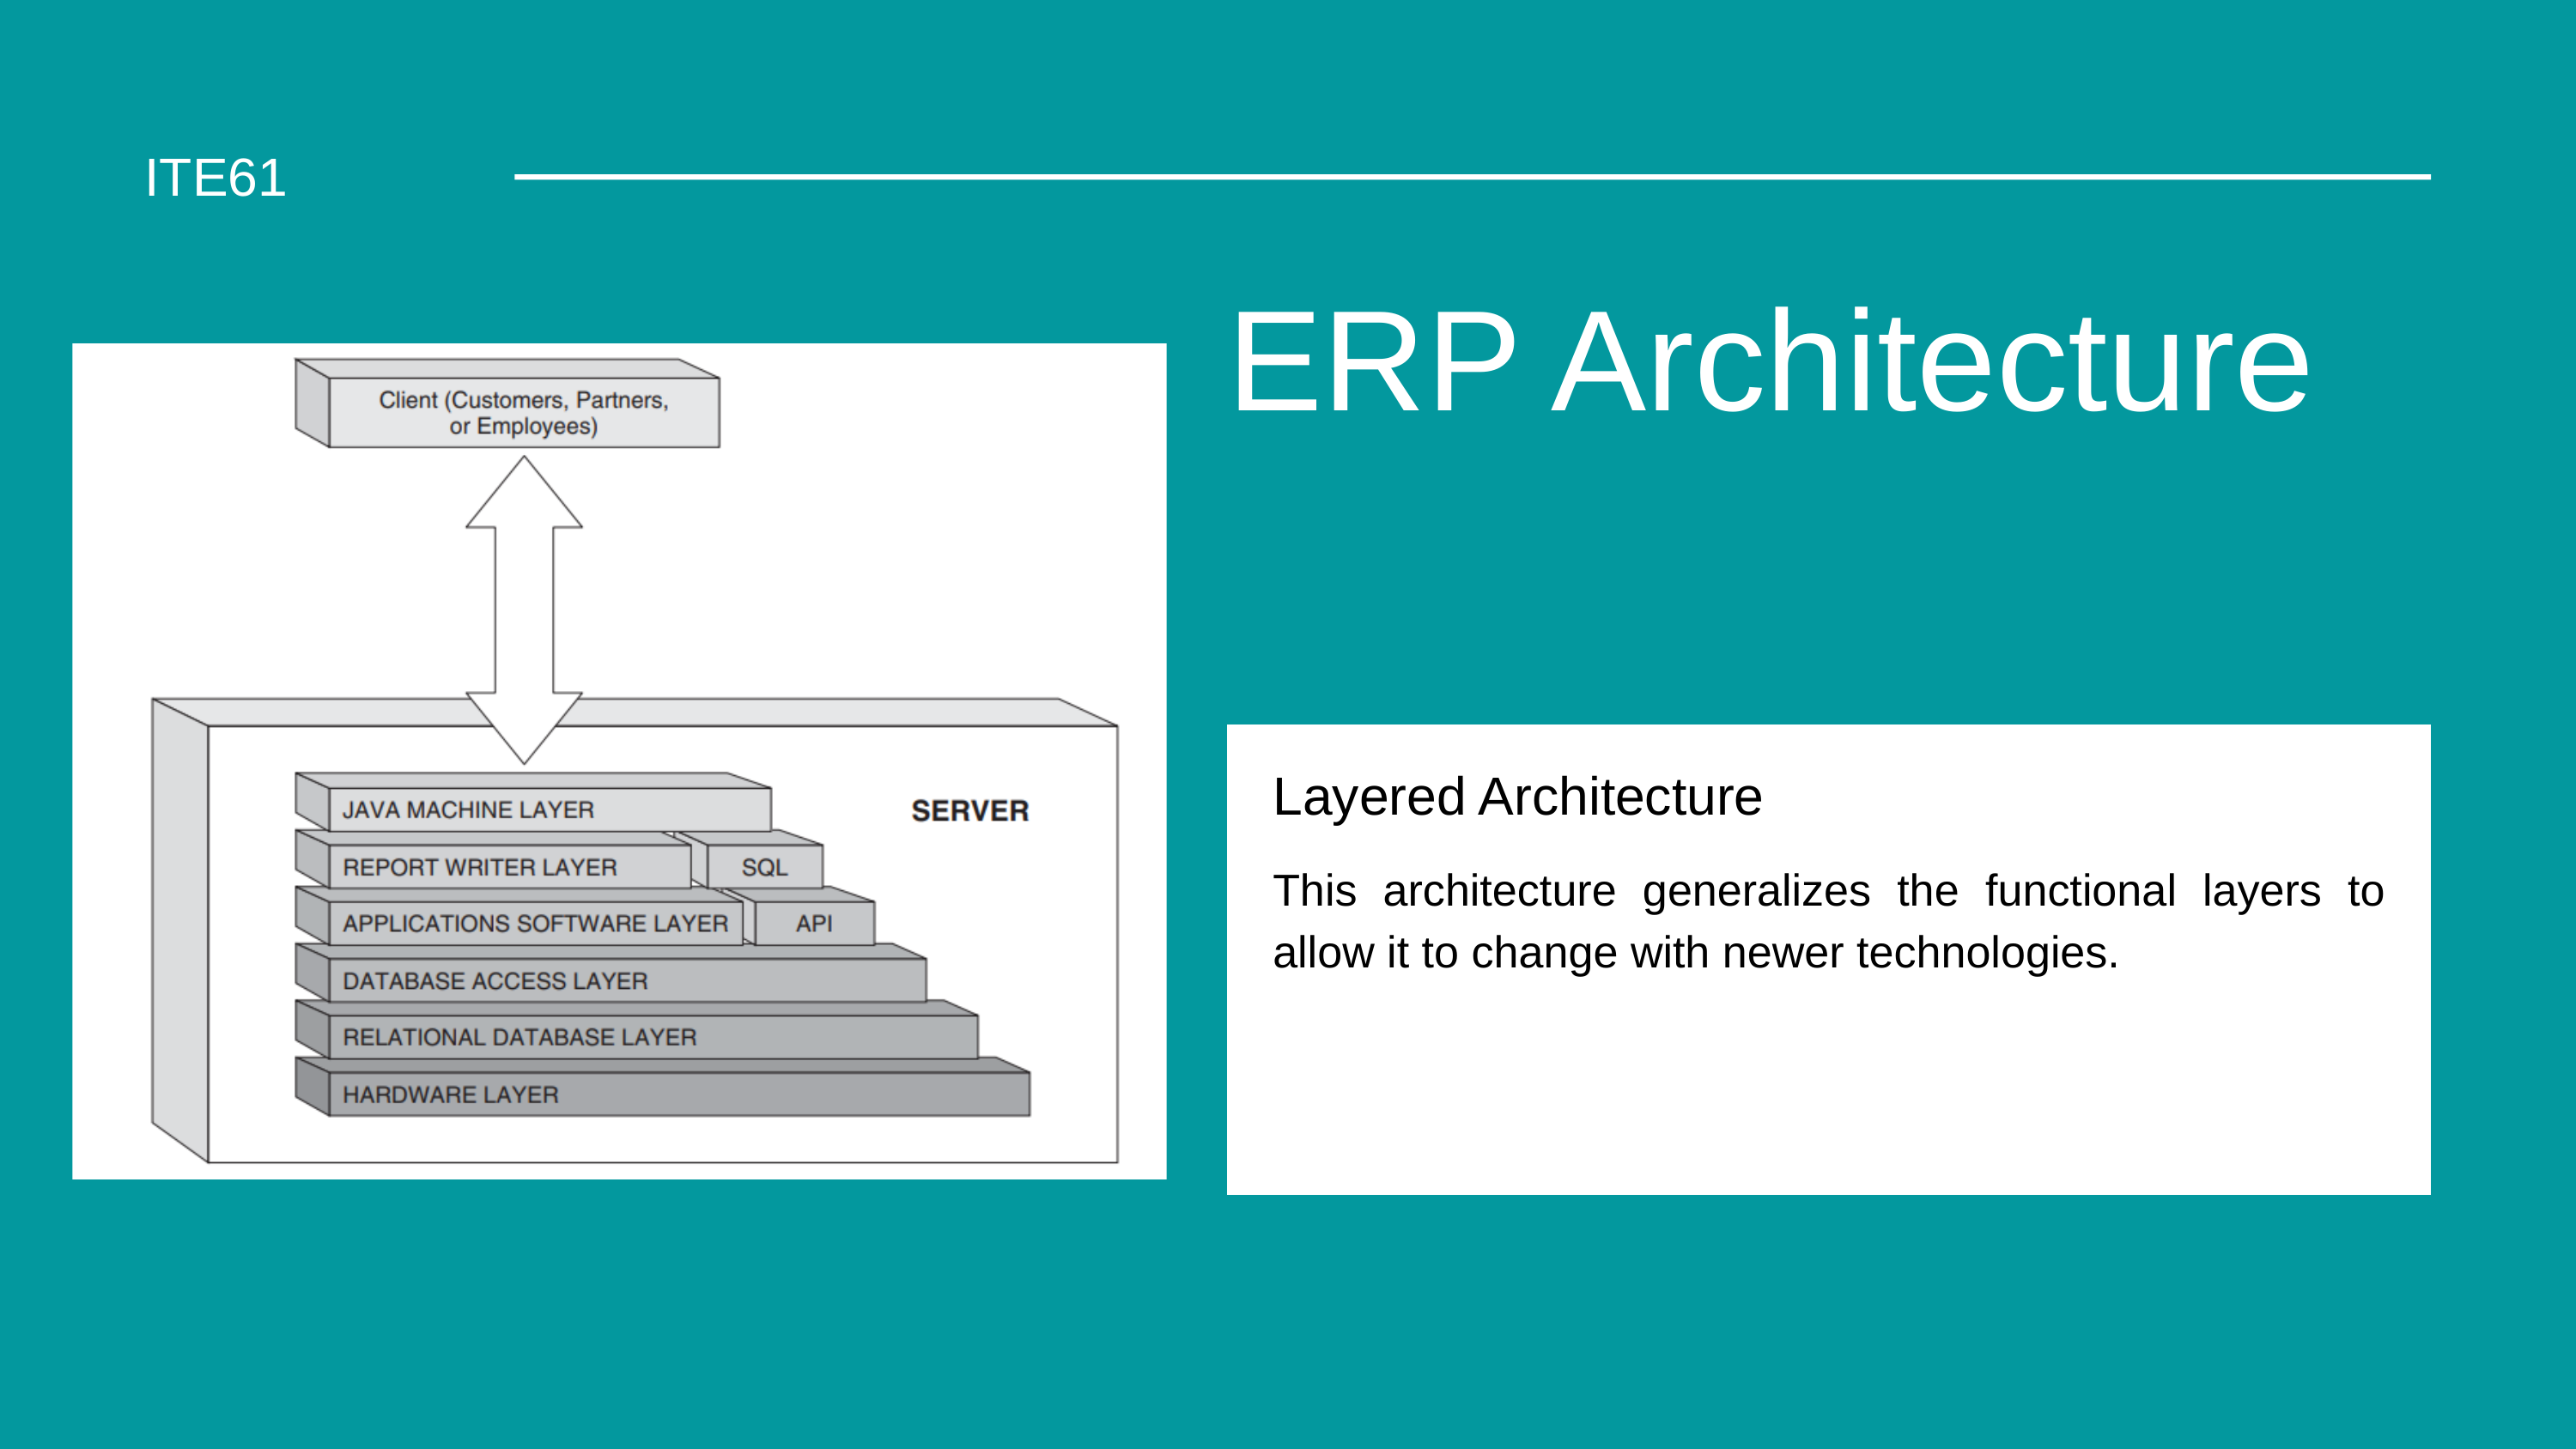

ITE61

ERP Architecture

Layered Architecture
This architecture generalizes the functional layers to allow it to change with newer technologies.